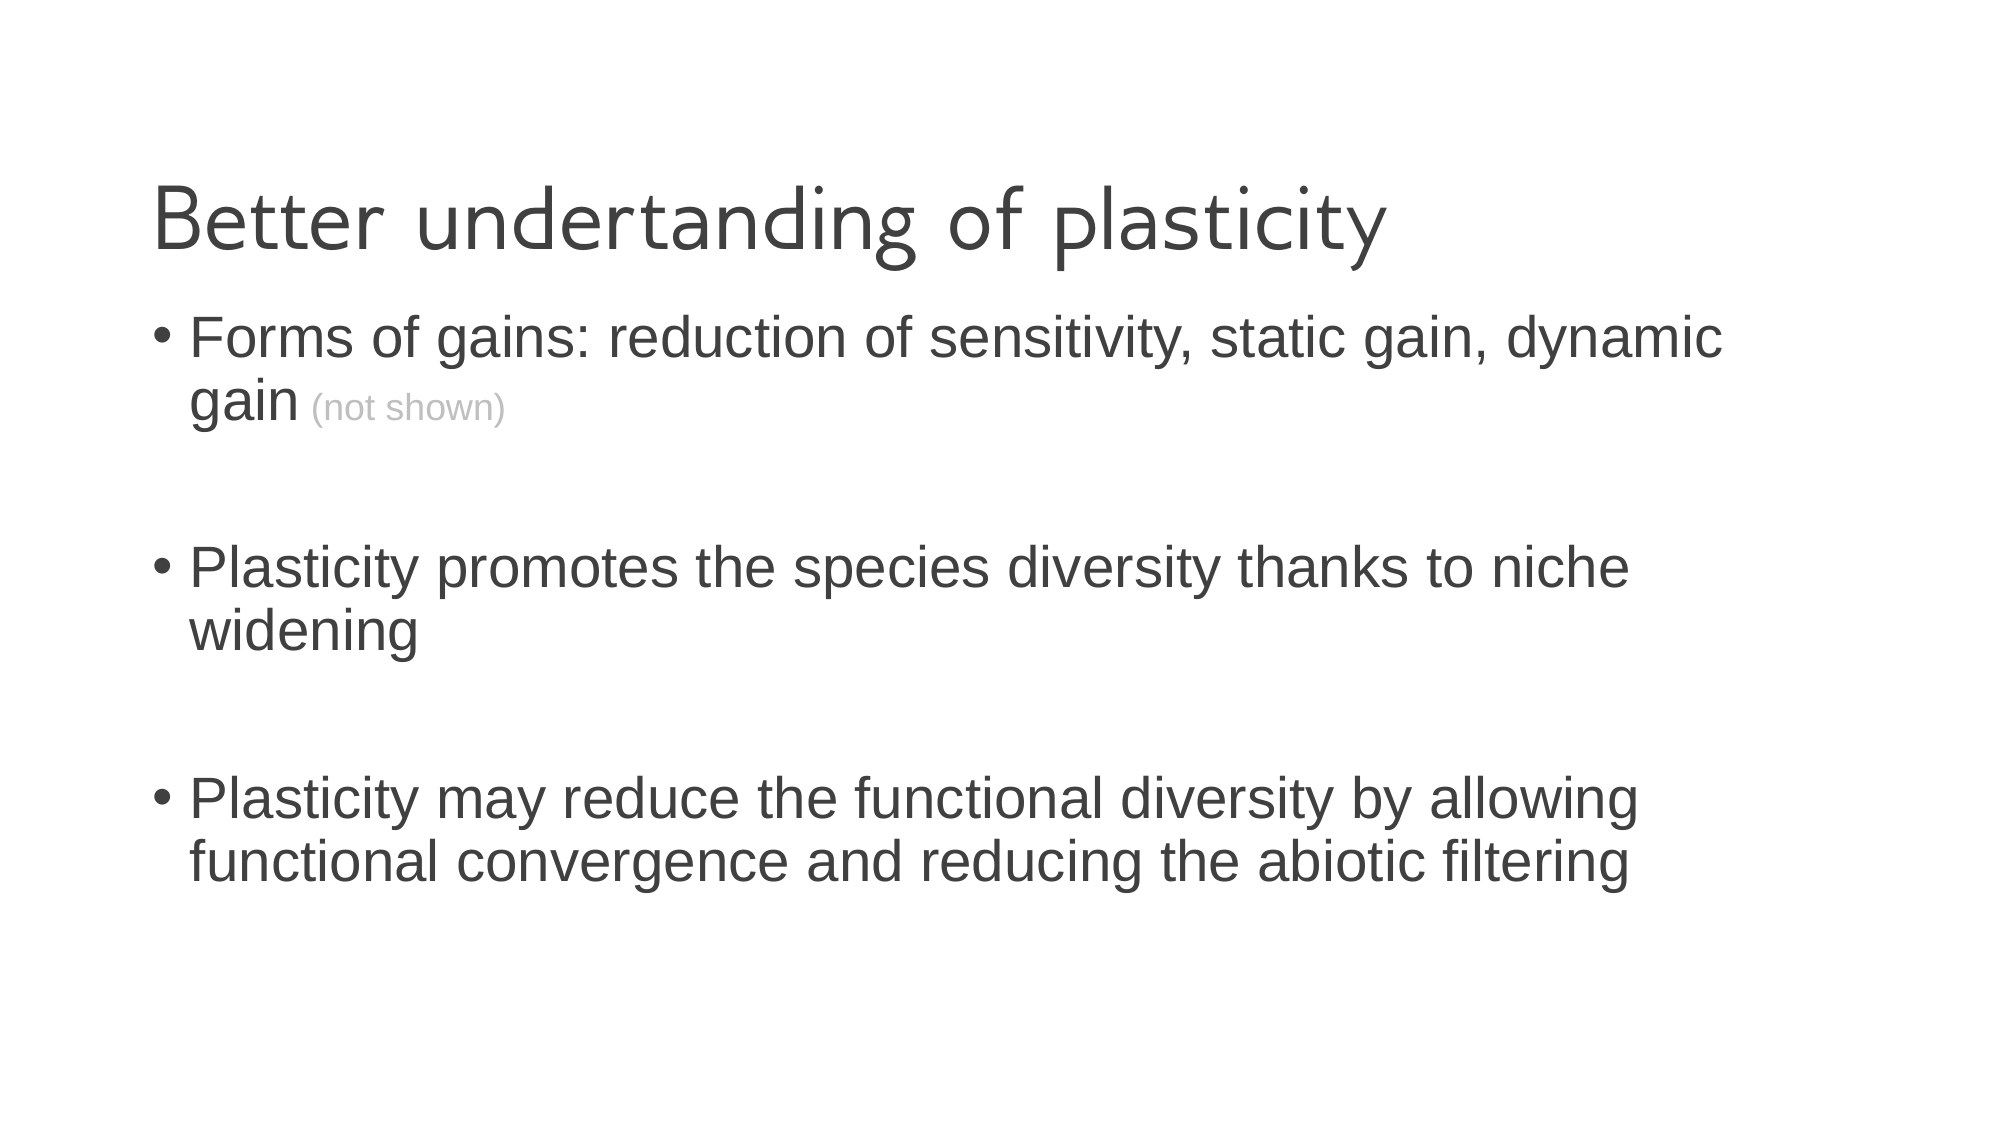

# Better undertanding of plasticity
Forms of gains: reduction of sensitivity, static gain, dynamic gain (not shown)

Plasticity promotes the species diversity thanks to niche widening

Plasticity may reduce the functional diversity by allowing functional convergence and reducing the abiotic filtering